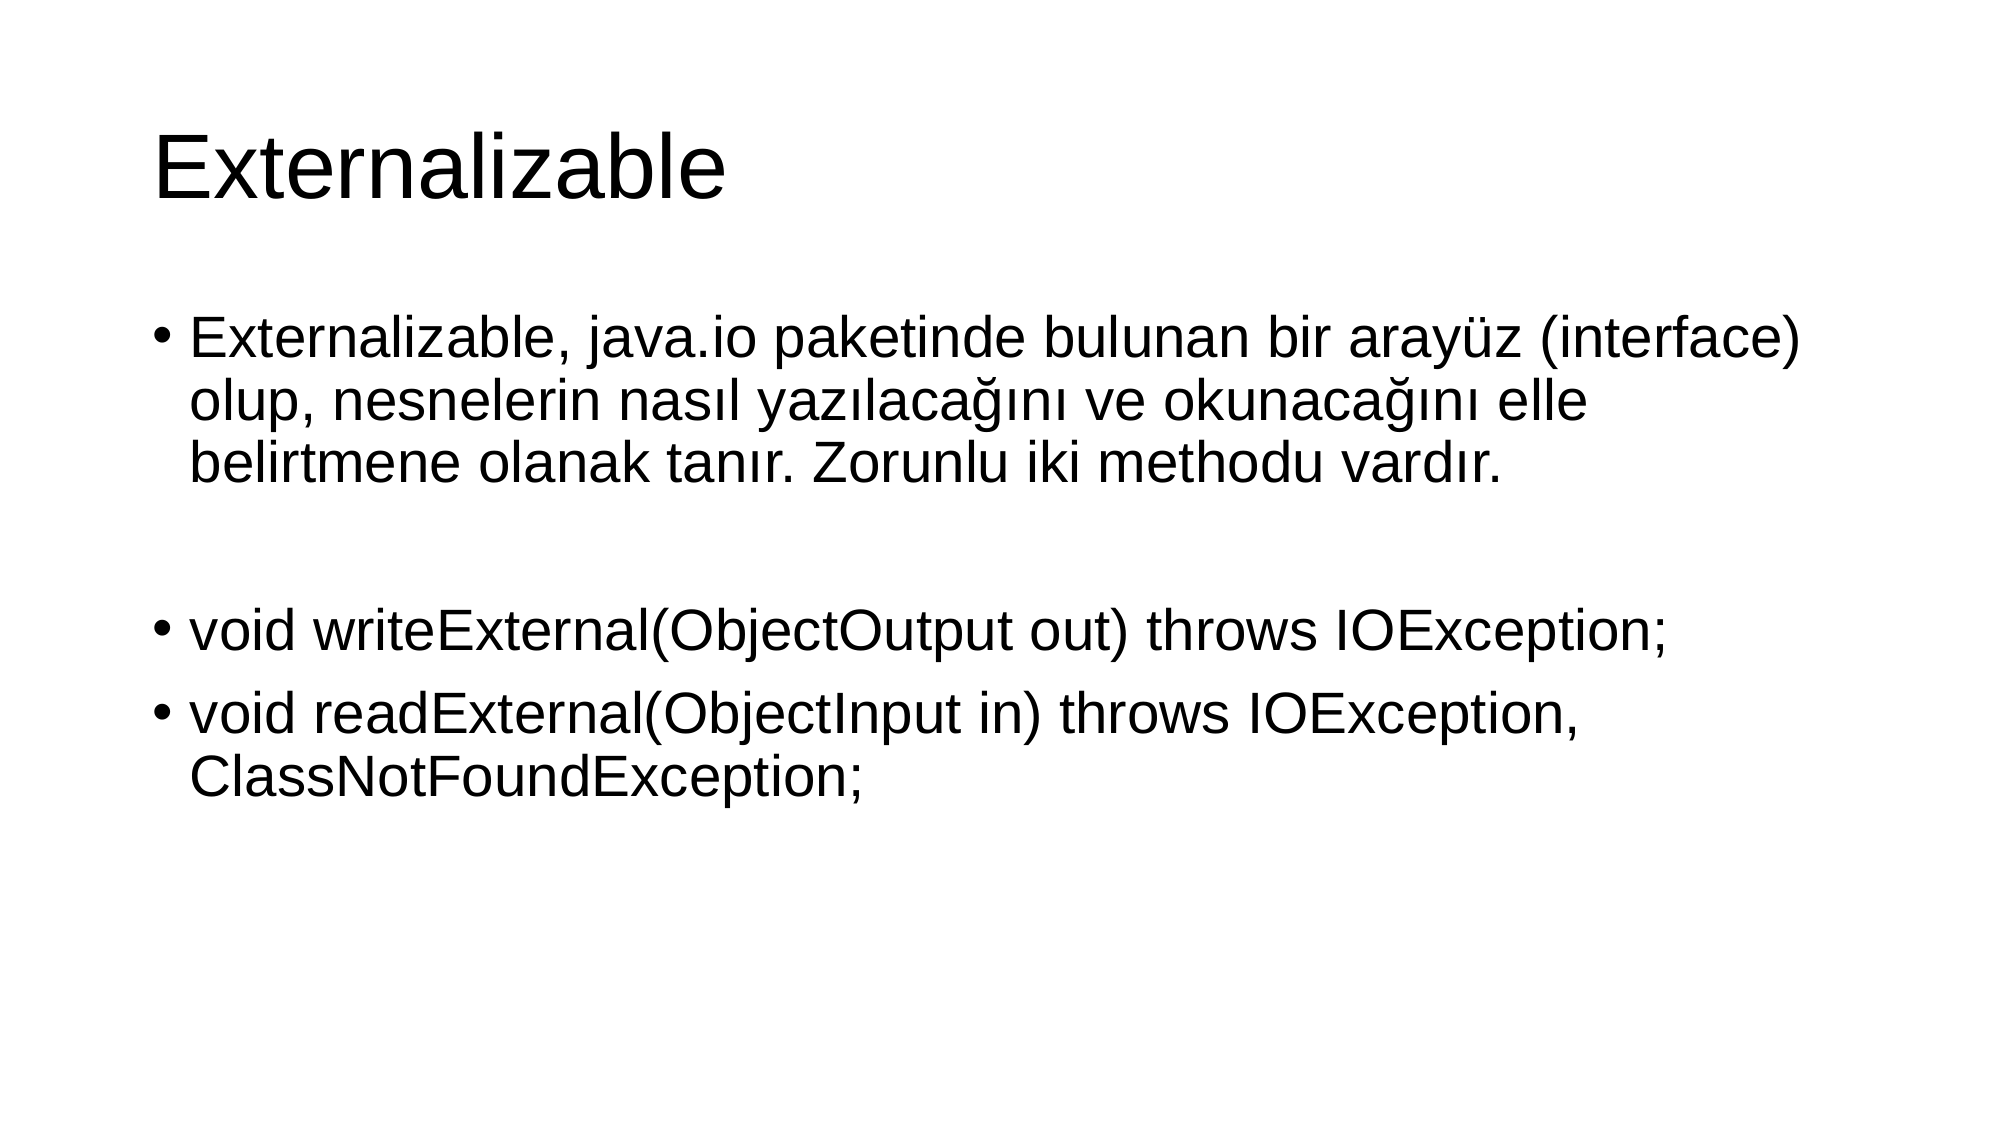

# Externalizable
Externalizable, java.io paketinde bulunan bir arayüz (interface) olup, nesnelerin nasıl yazılacağını ve okunacağını elle belirtmene olanak tanır. Zorunlu iki methodu vardır.

void writeExternal(ObjectOutput out) throws IOException;
void readExternal(ObjectInput in) throws IOException, ClassNotFoundException;